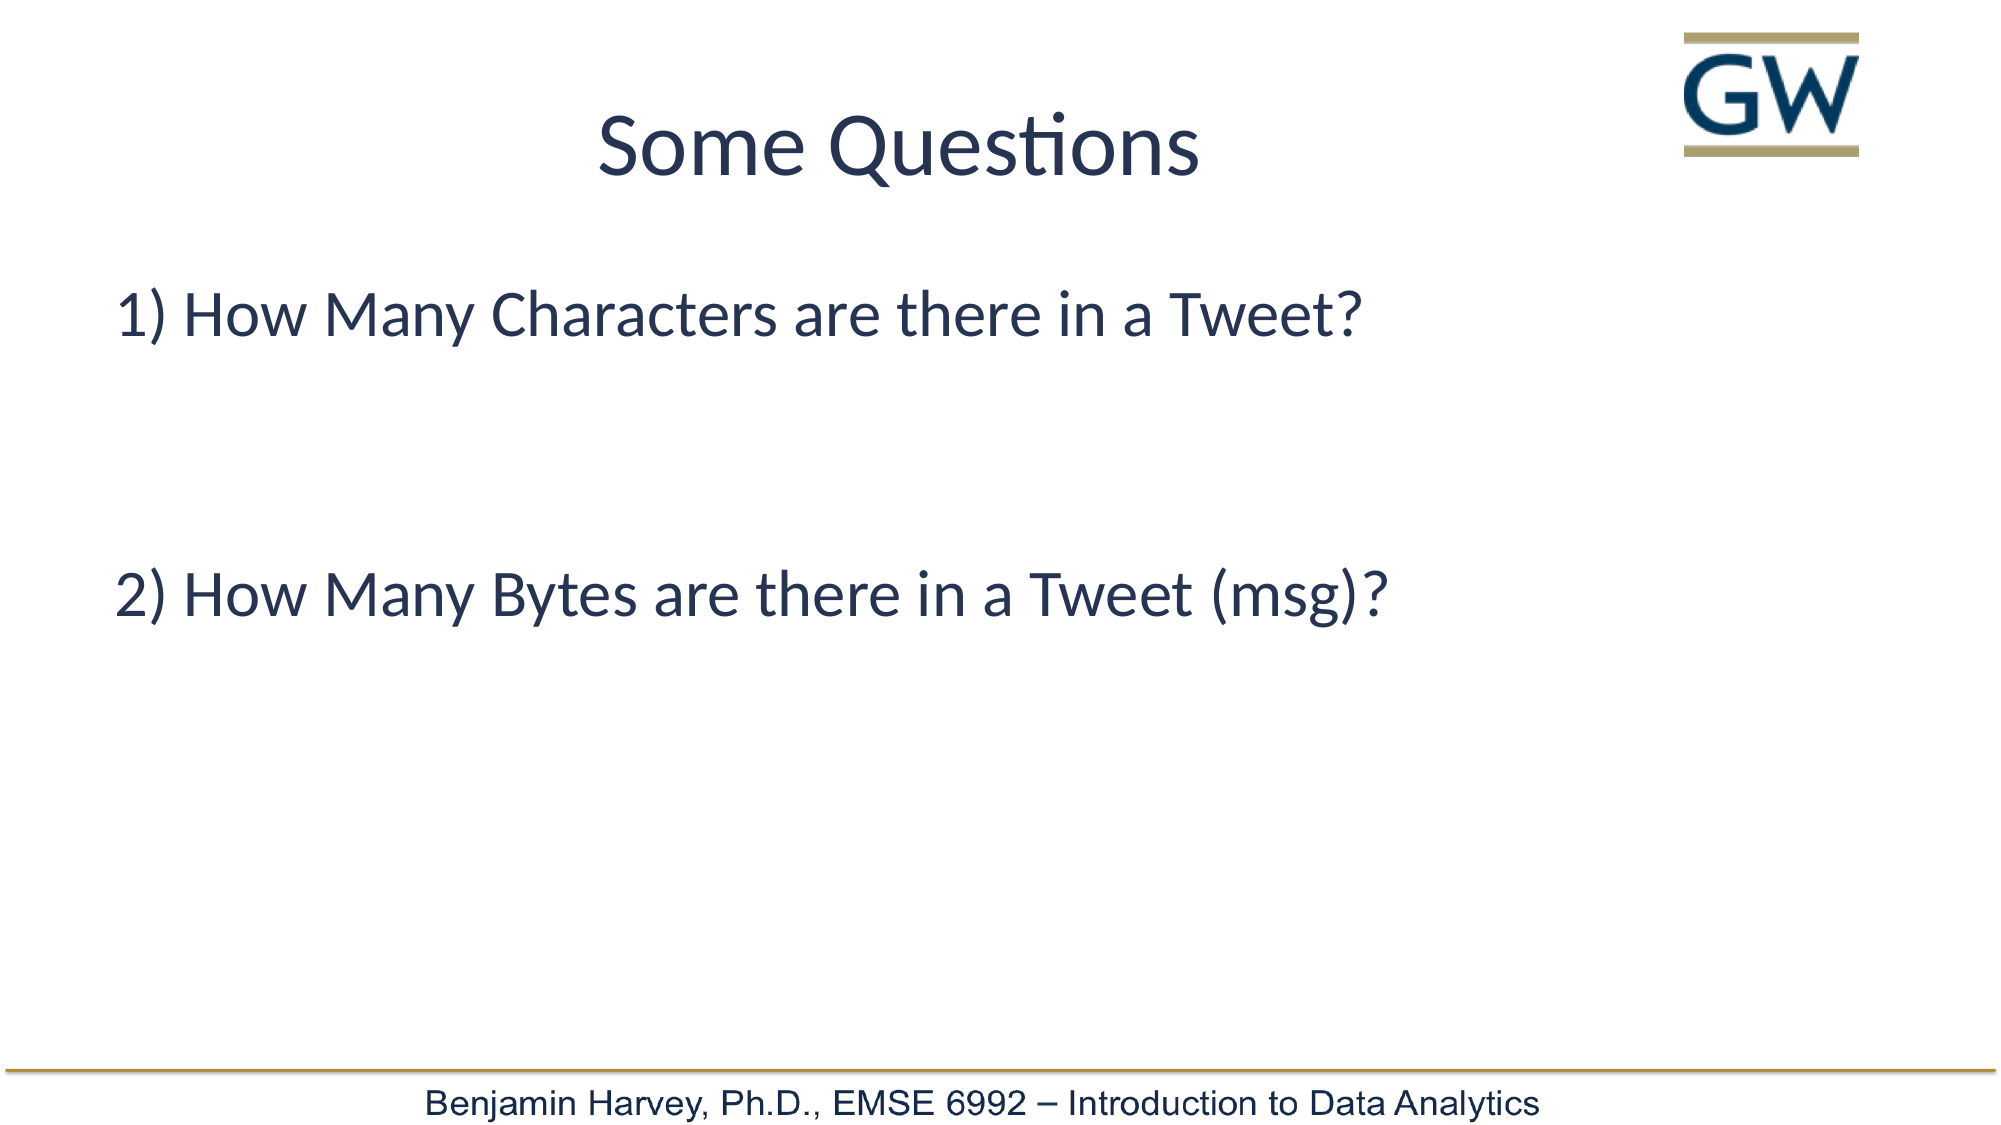

# Some Questions
1) How Many Characters are there in a Tweet?

2) How Many Bytes are there in a Tweet (msg)?